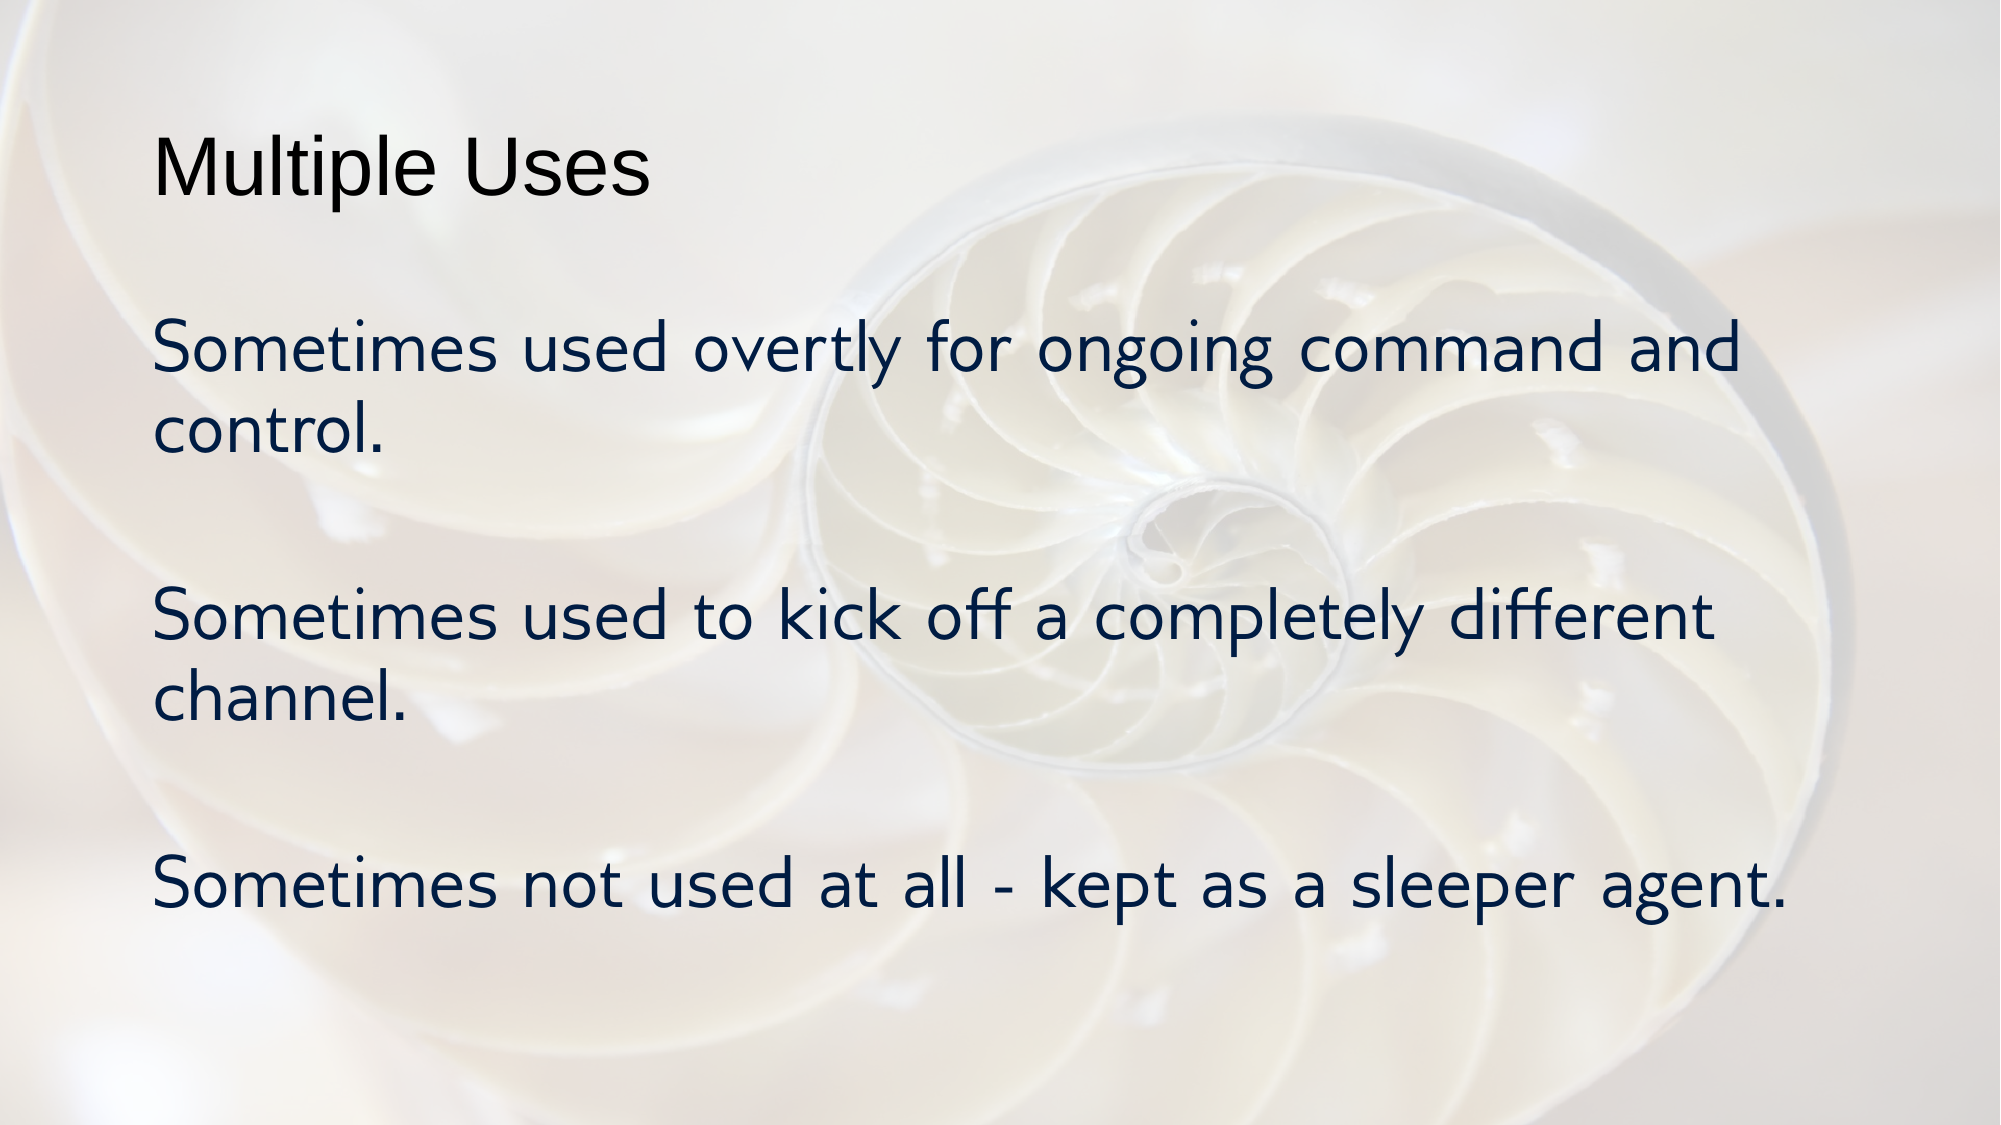

# Multiple Uses
Sometimes used overtly for ongoing command and control.

Sometimes used to kick off a completely different channel.

Sometimes not used at all - kept as a sleeper agent.